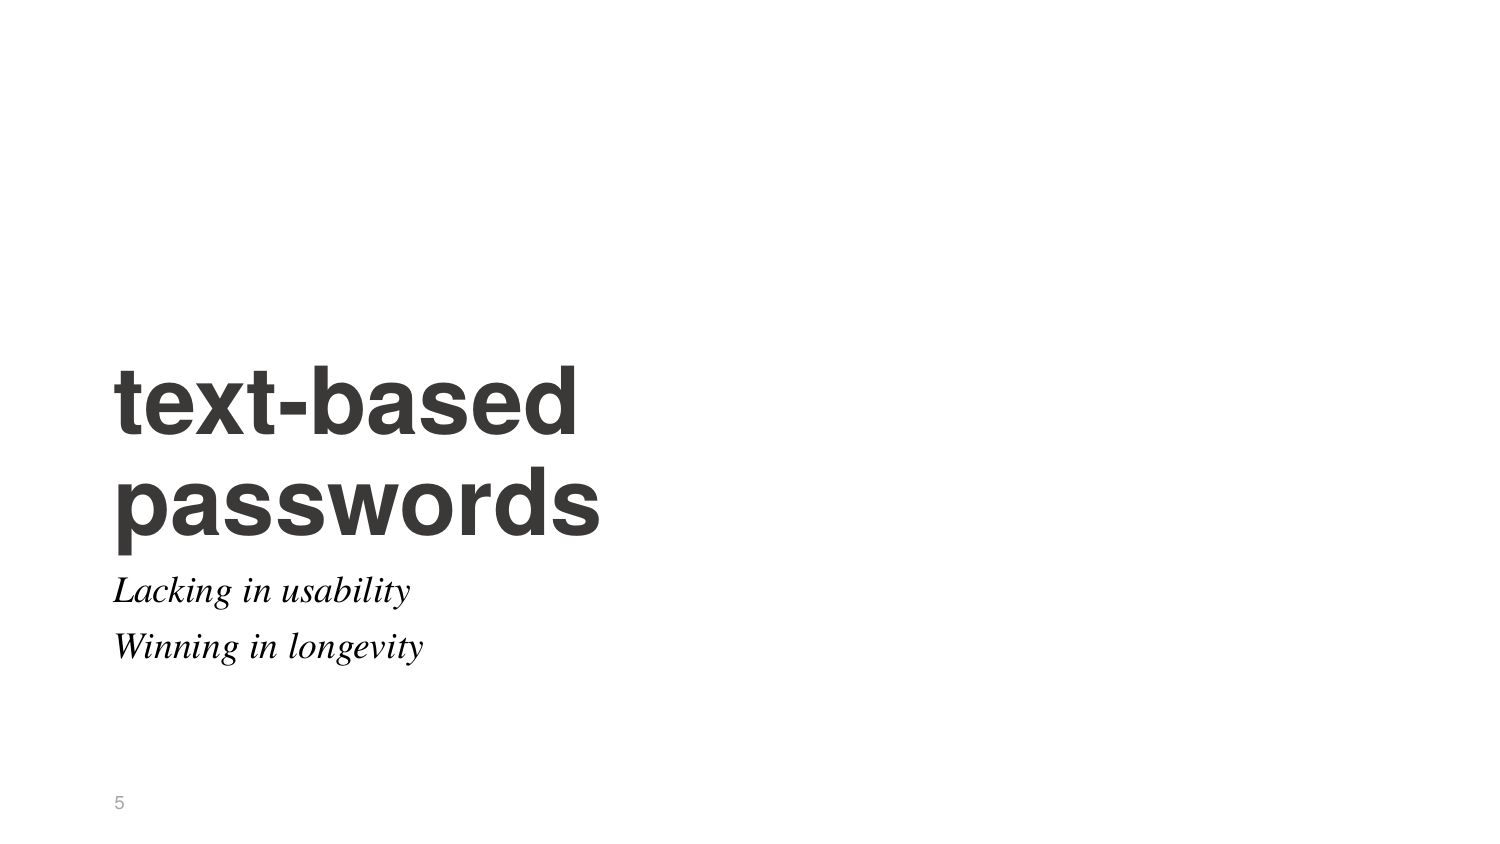

# text-based passwords
Lacking in usability
Winning in longevity
5